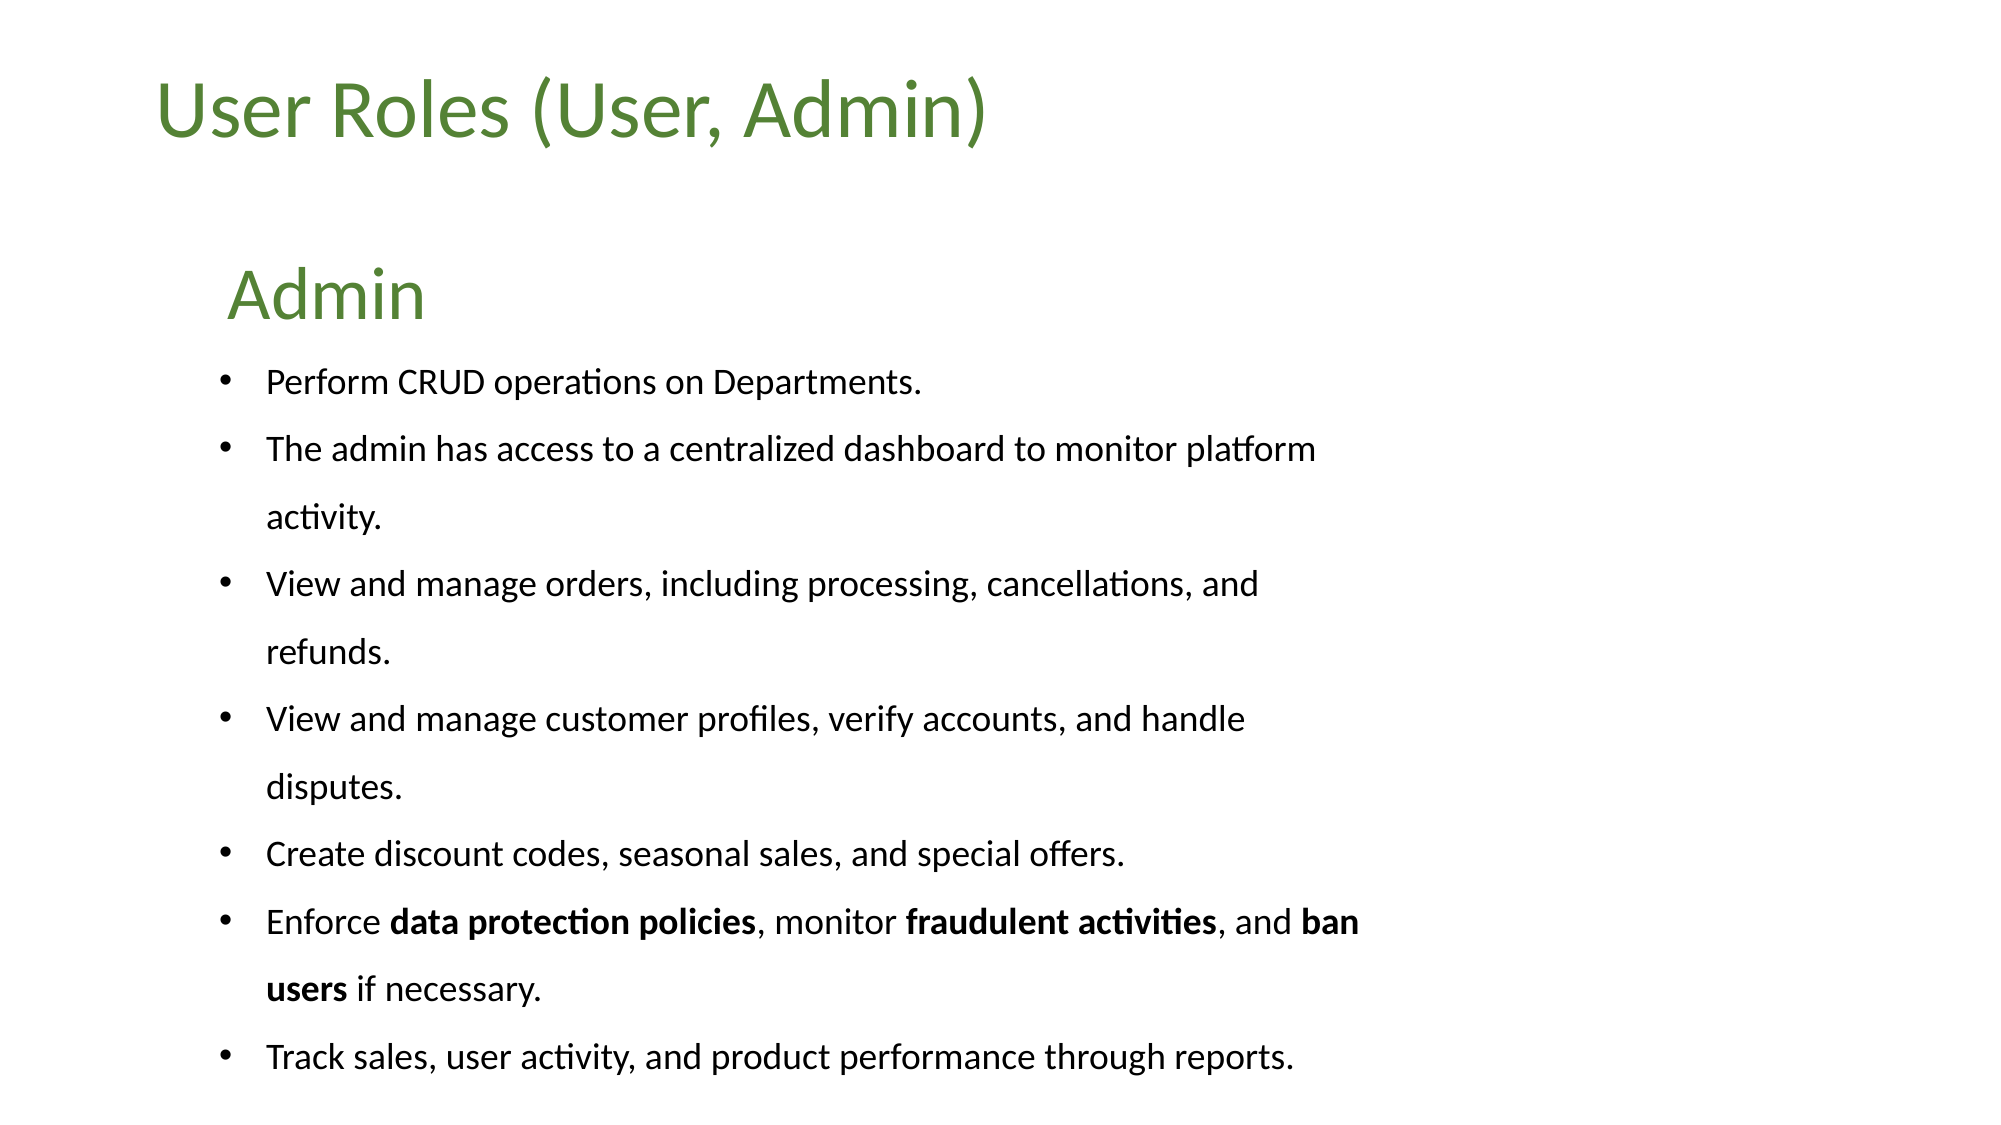

User Roles (User, Admin)
 Admin
Perform CRUD operations on Departments.
The admin has access to a centralized dashboard to monitor platform activity.
View and manage orders, including processing, cancellations, and refunds.
View and manage customer profiles, verify accounts, and handle disputes.
Create discount codes, seasonal sales, and special offers.
Enforce data protection policies, monitor fraudulent activities, and ban users if necessary.
Track sales, user activity, and product performance through reports.